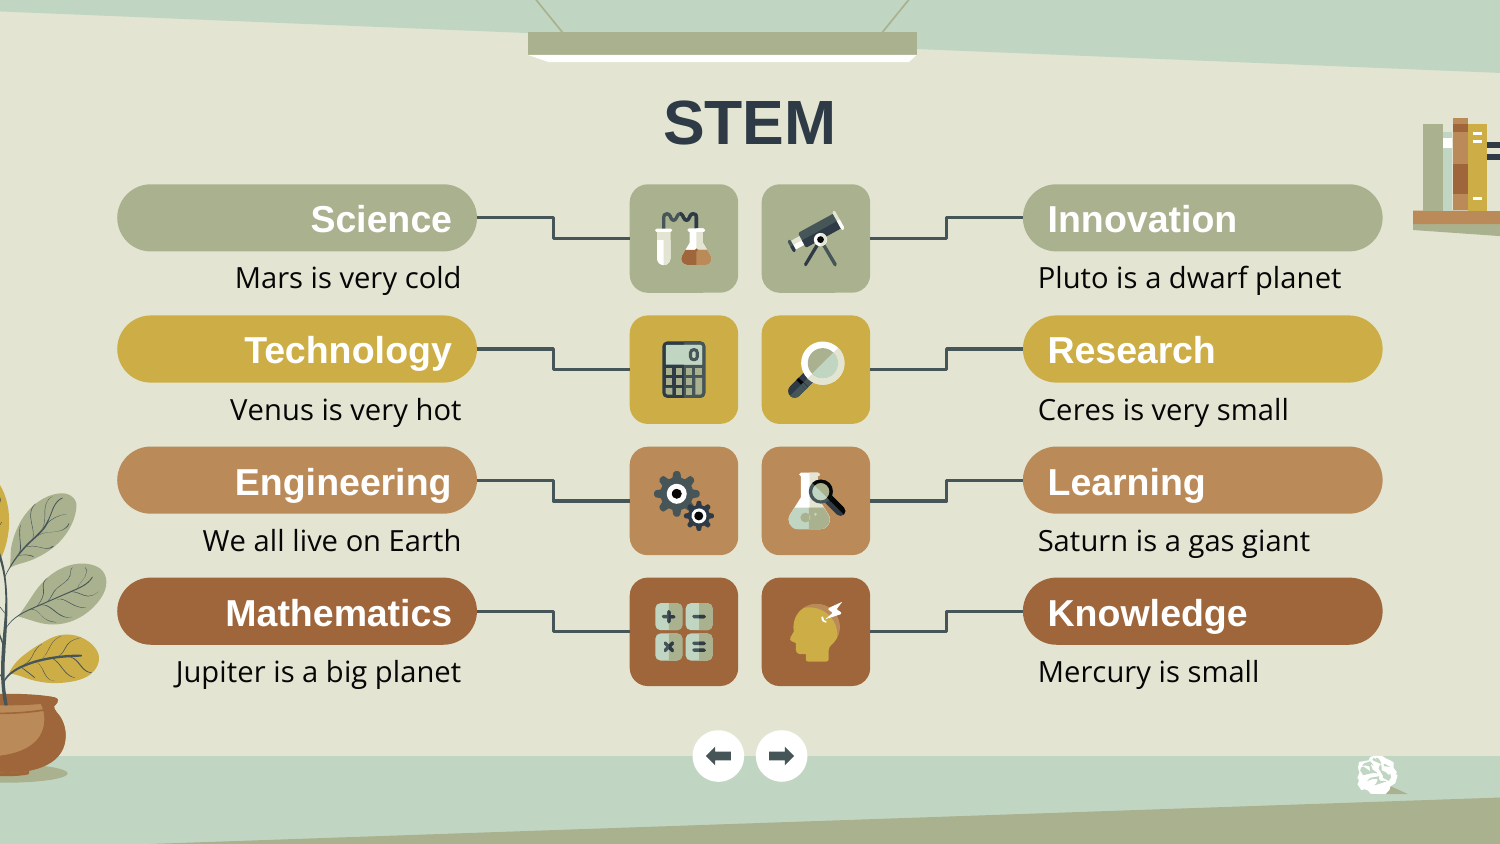

# STEM
Science
Innovation

Mars is very cold
Pluto is a dwarf planet
Technology
Research

Venus is very hot
Ceres is very small
Engineering
Learning

We all live on Earth
Saturn is a gas giant
Mathematics
Knowledge

Jupiter is a big planet
Mercury is small